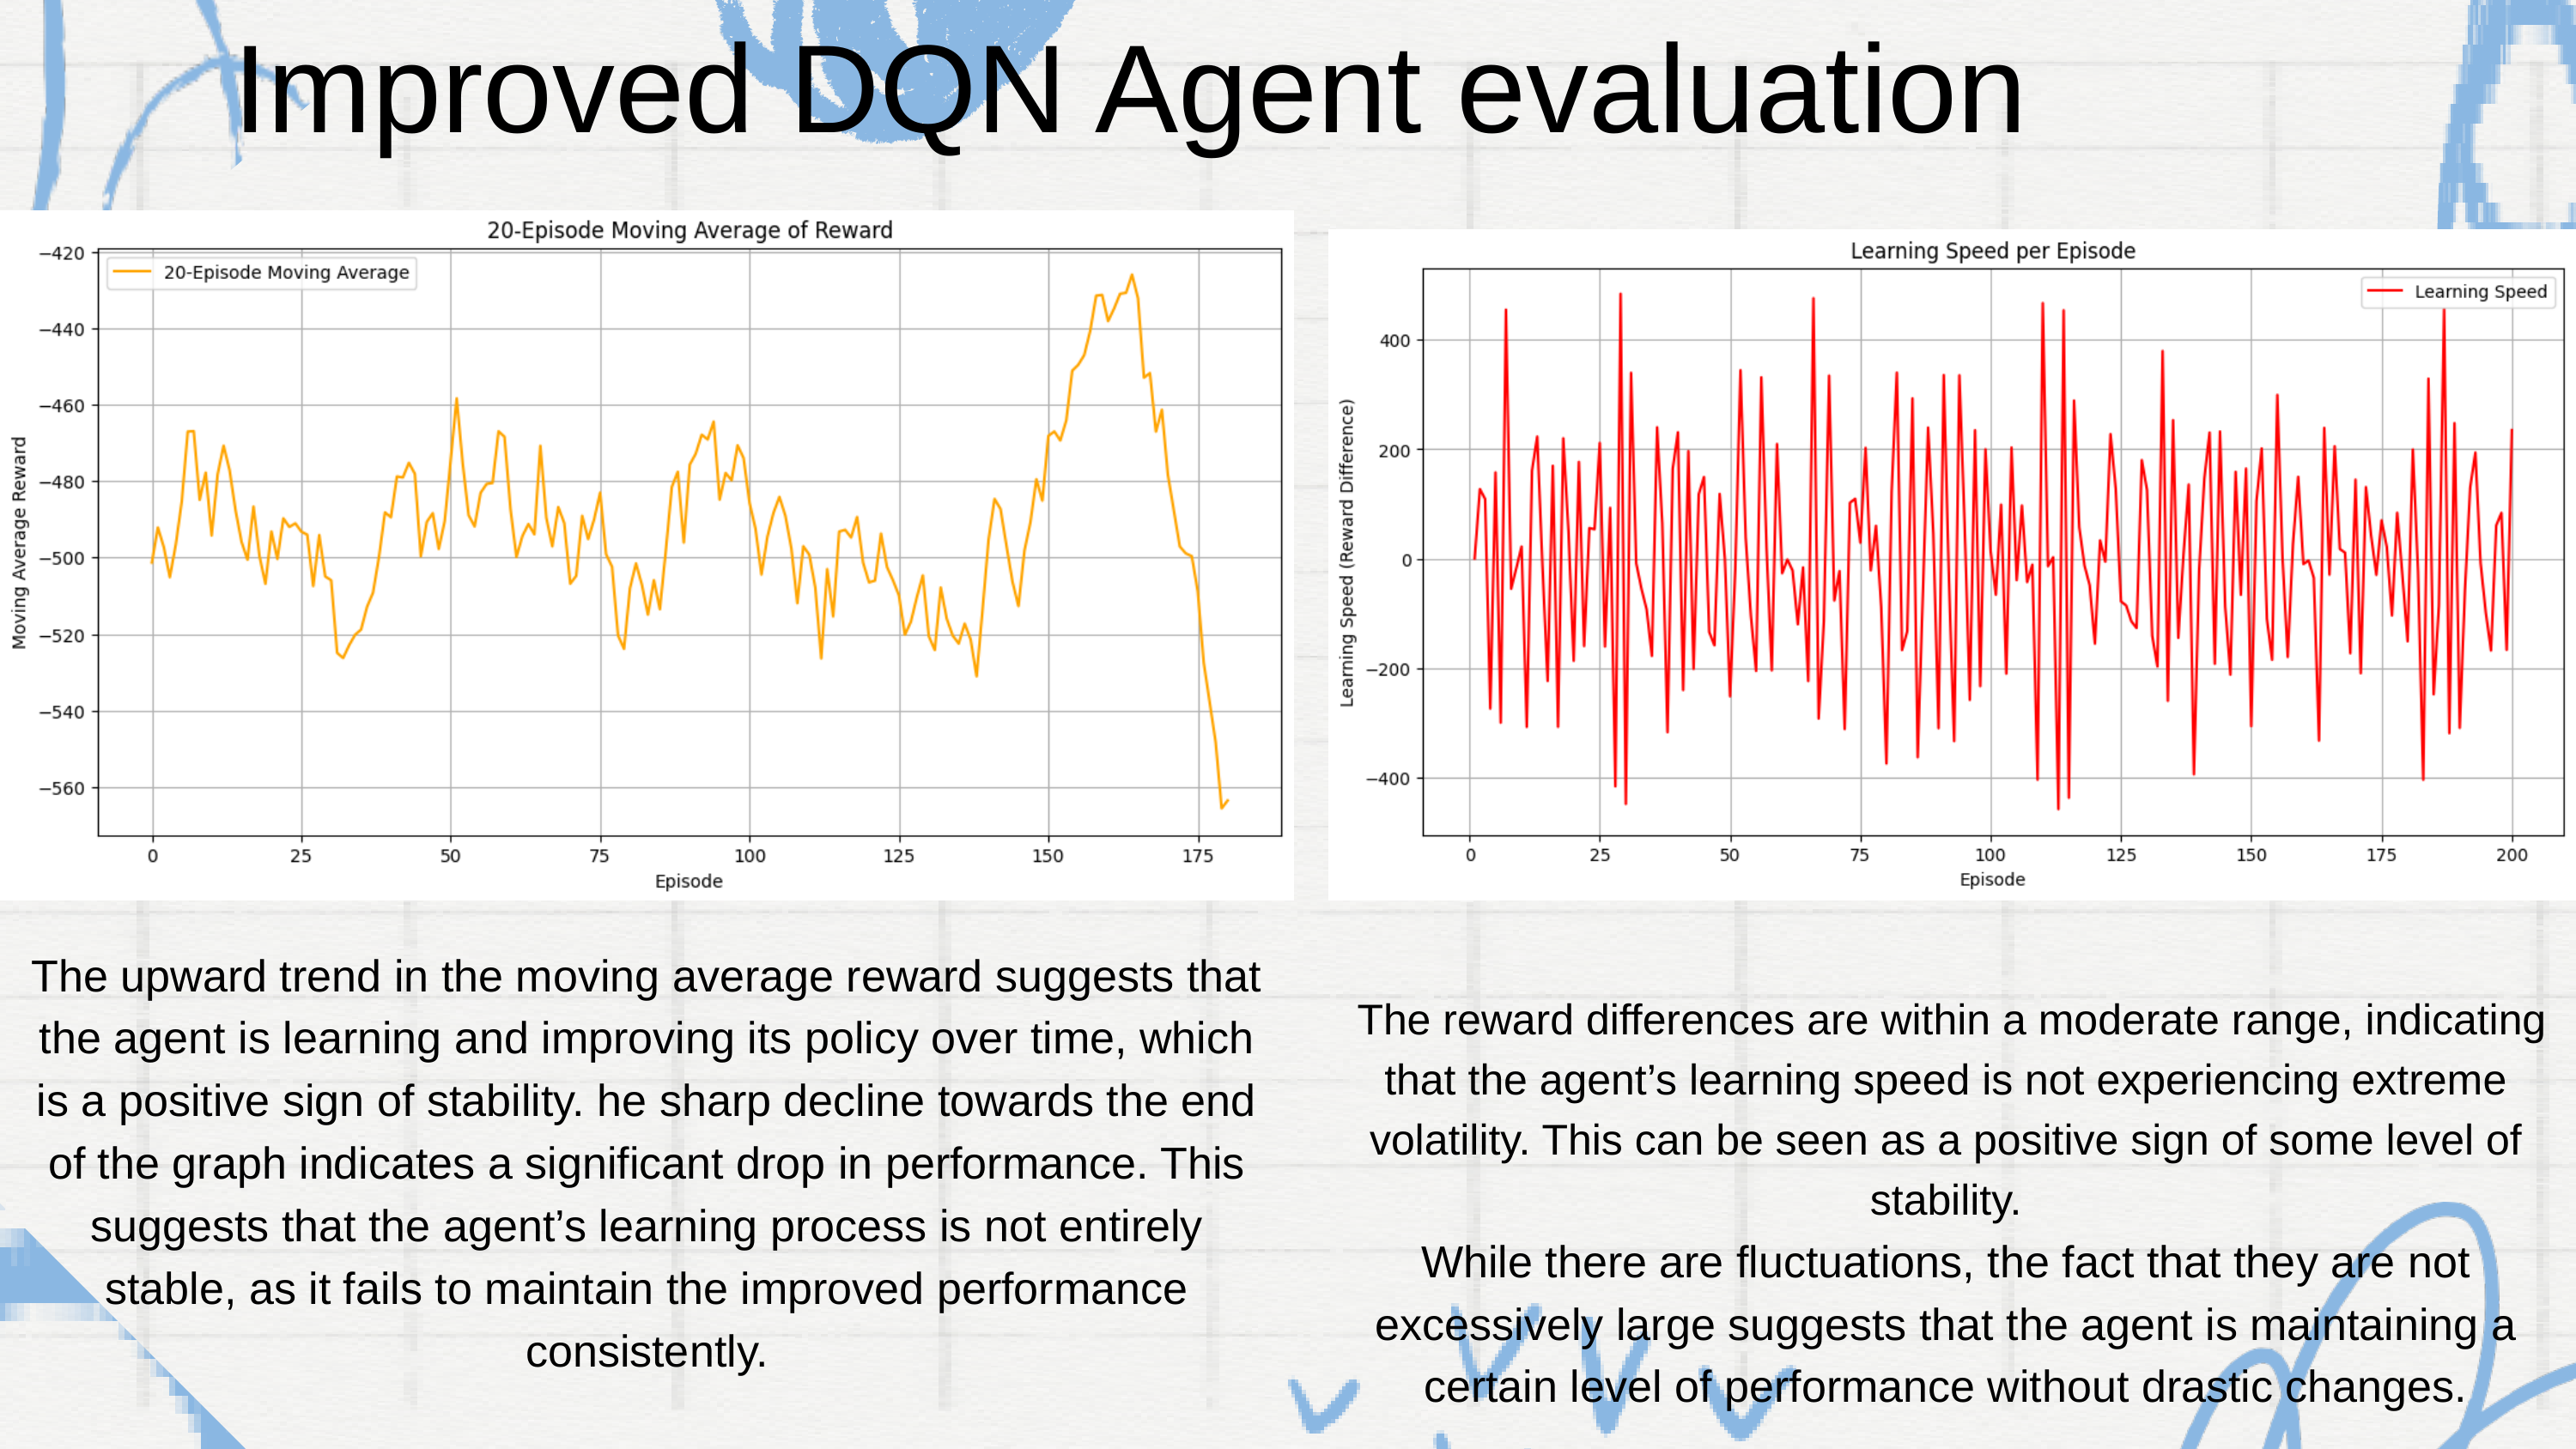

Improved DQN Agent evaluation

The upward trend in the moving average reward suggests that the agent is learning and improving its policy over time, which is a positive sign of stability. he sharp decline towards the end of the graph indicates a significant drop in performance. This suggests that the agent’s learning process is not entirely stable, as it fails to maintain the improved performance consistently.
 The reward differences are within a moderate range, indicating that the agent’s learning speed is not experiencing extreme volatility. This can be seen as a positive sign of some level of stability.
While there are fluctuations, the fact that they are not excessively large suggests that the agent is maintaining a certain level of performance without drastic changes.